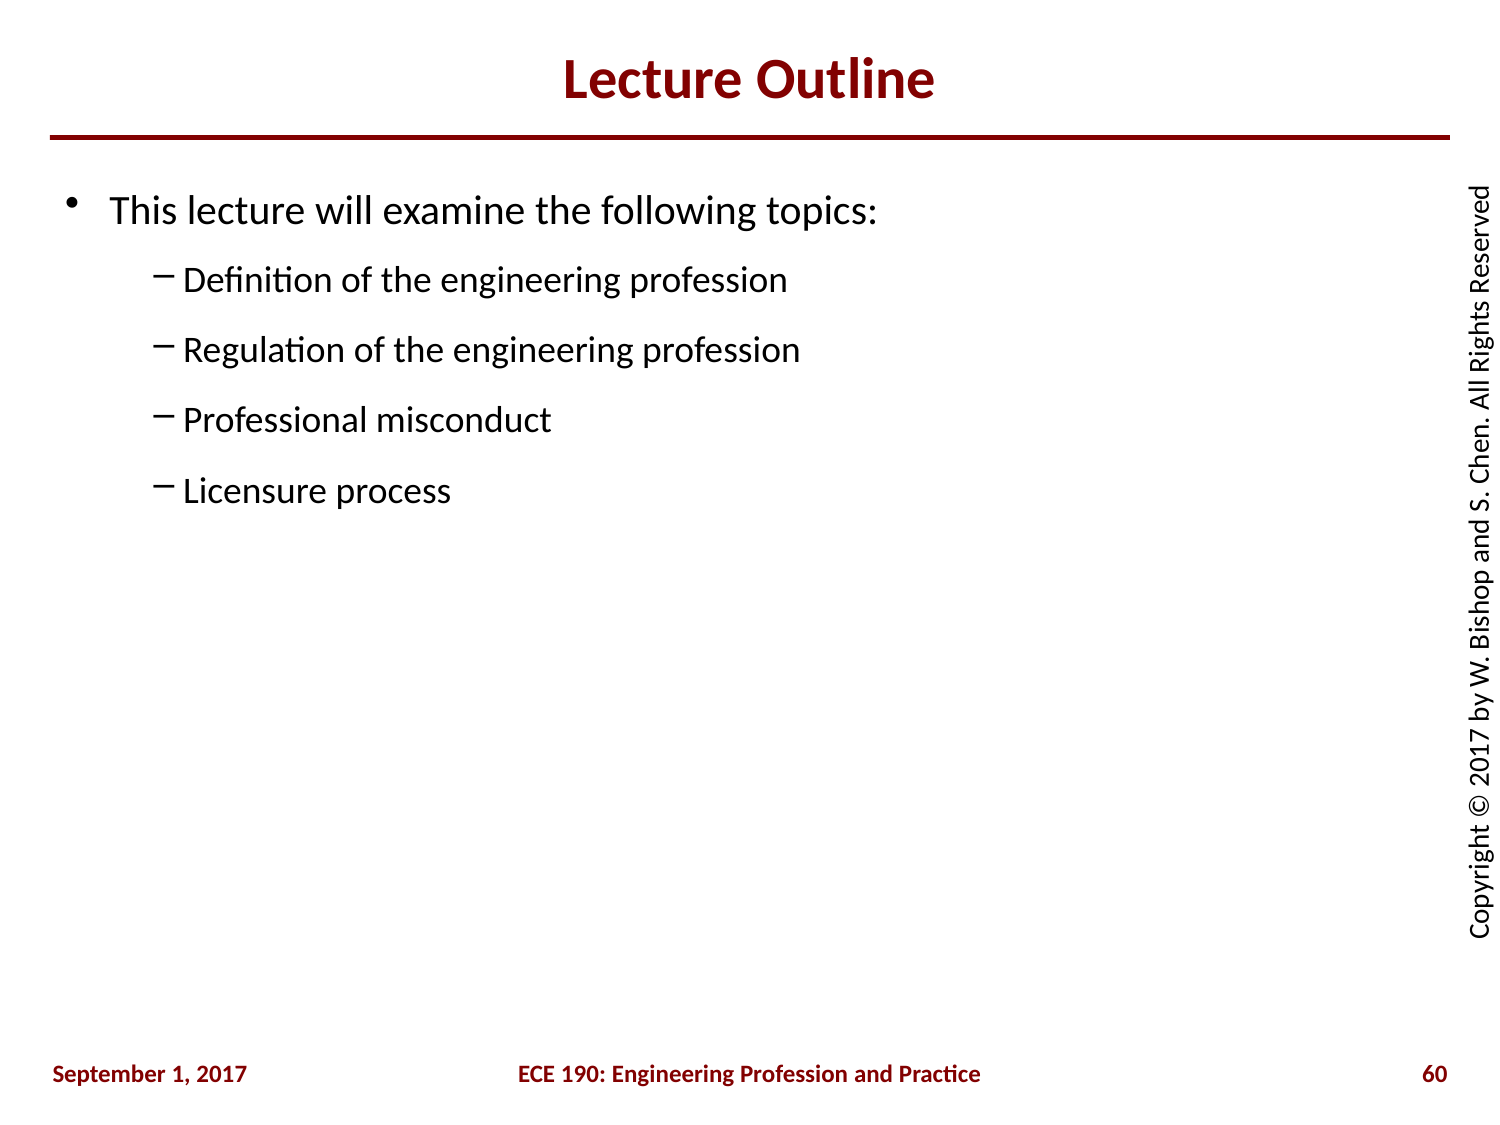

# Lecture Outline
This lecture will examine the following topics:
Definition of the engineering profession
Regulation of the engineering profession
Professional misconduct
Licensure process
September 1, 2017
ECE 190: Engineering Profession and Practice
60